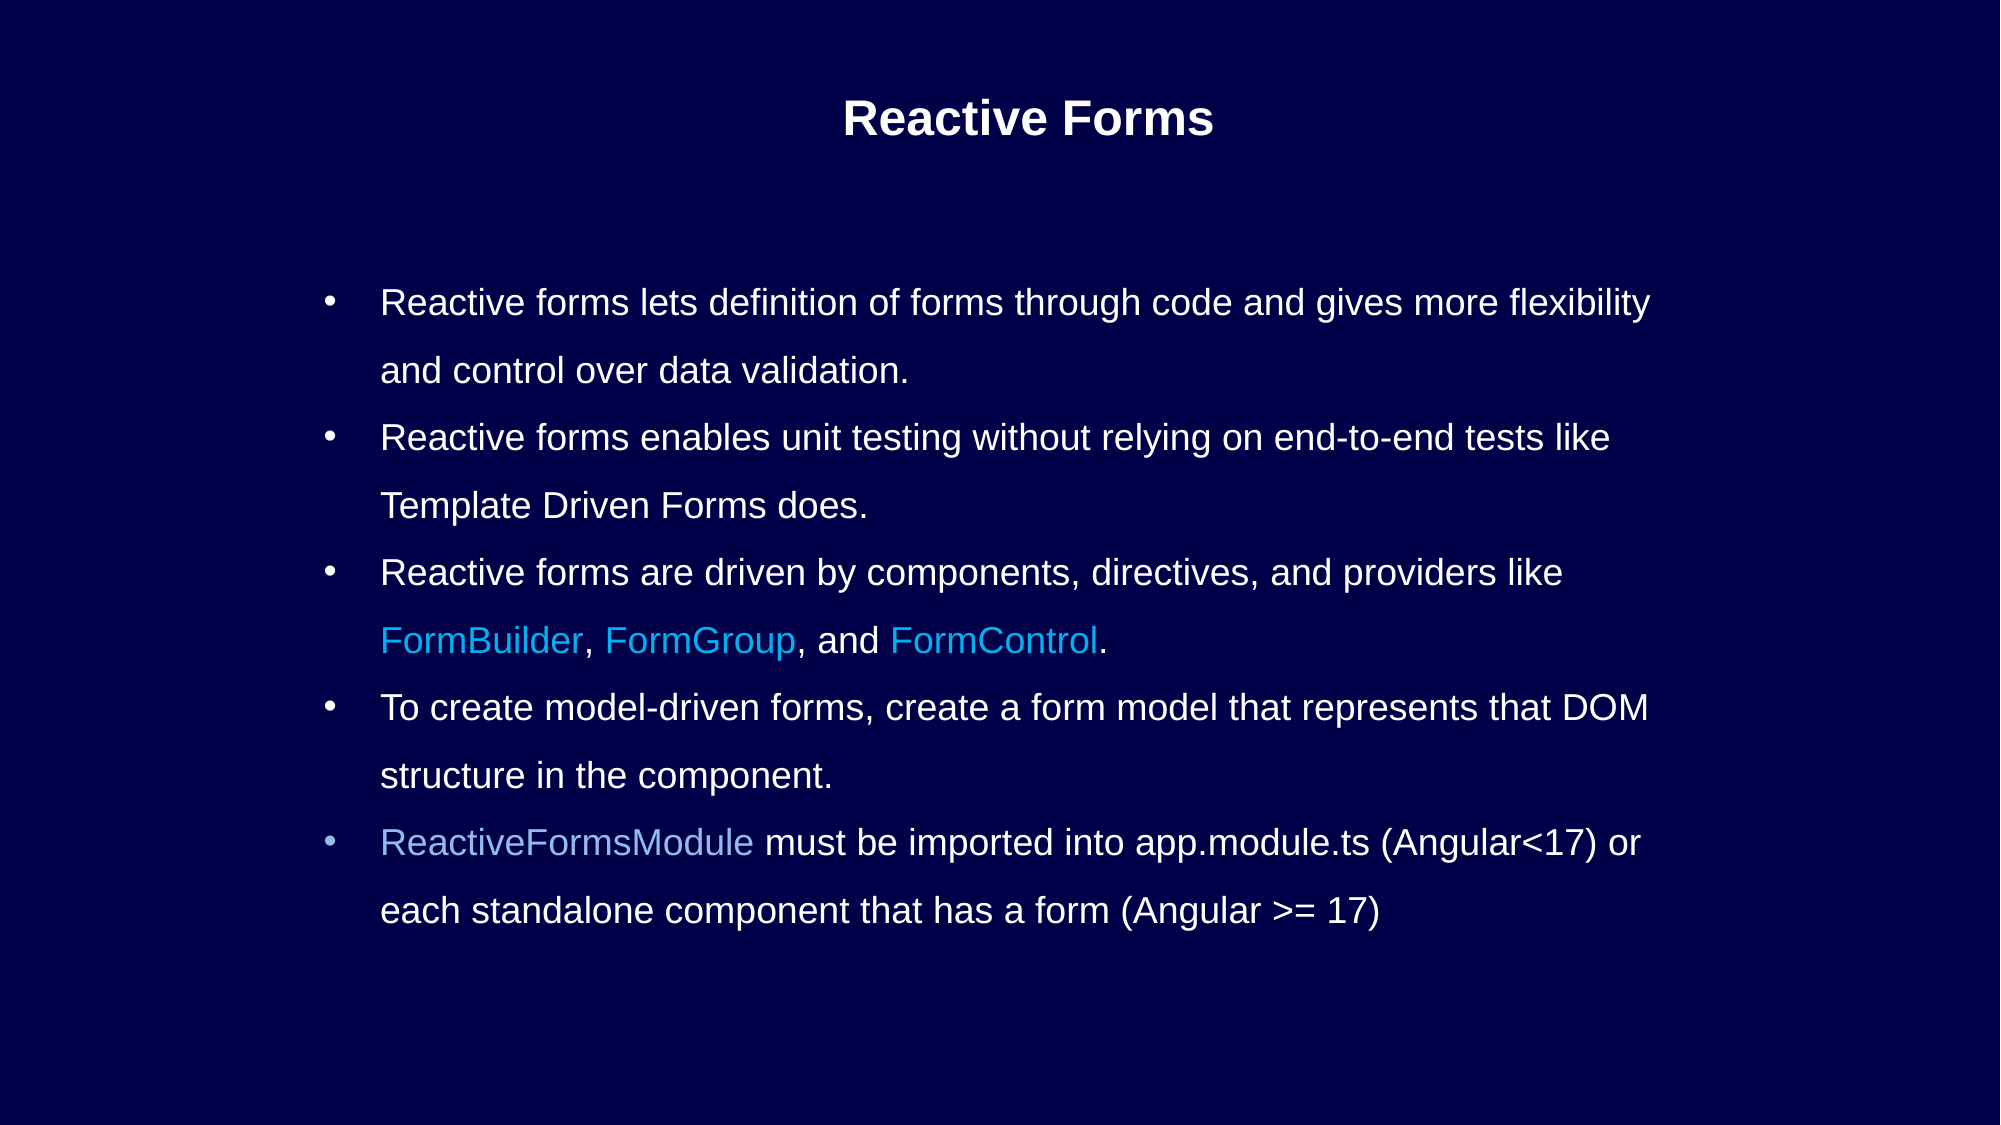

# Reactive Forms
Reactive forms lets definition of forms through code and gives more flexibility and control over data validation.
Reactive forms enables unit testing without relying on end-to-end tests like Template Driven Forms does.
Reactive forms are driven by components, directives, and providers like FormBuilder, FormGroup, and FormControl.
To create model-driven forms, create a form model that represents that DOM structure in the component.
ReactiveFormsModule must be imported into app.module.ts (Angular<17) or each standalone component that has a form (Angular >= 17)
21
© Cognizant 2020